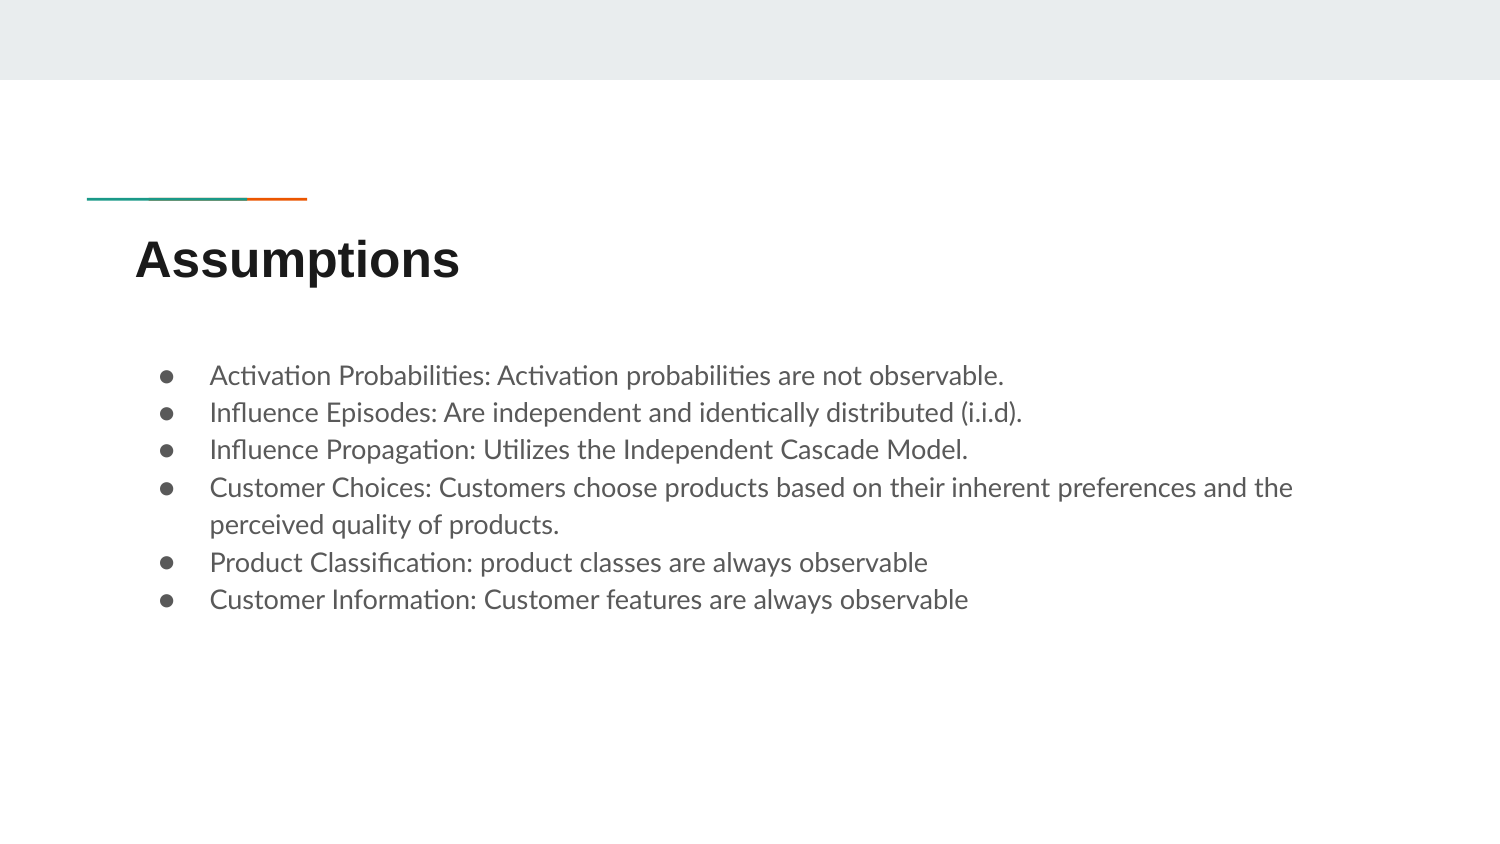

# Assumptions
Activation Probabilities: Activation probabilities are not observable.
Influence Episodes: Are independent and identically distributed (i.i.d).
Influence Propagation: Utilizes the Independent Cascade Model.
Customer Choices: Customers choose products based on their inherent preferences and the perceived quality of products.
Product Classification: product classes are always observable
Customer Information: Customer features are always observable